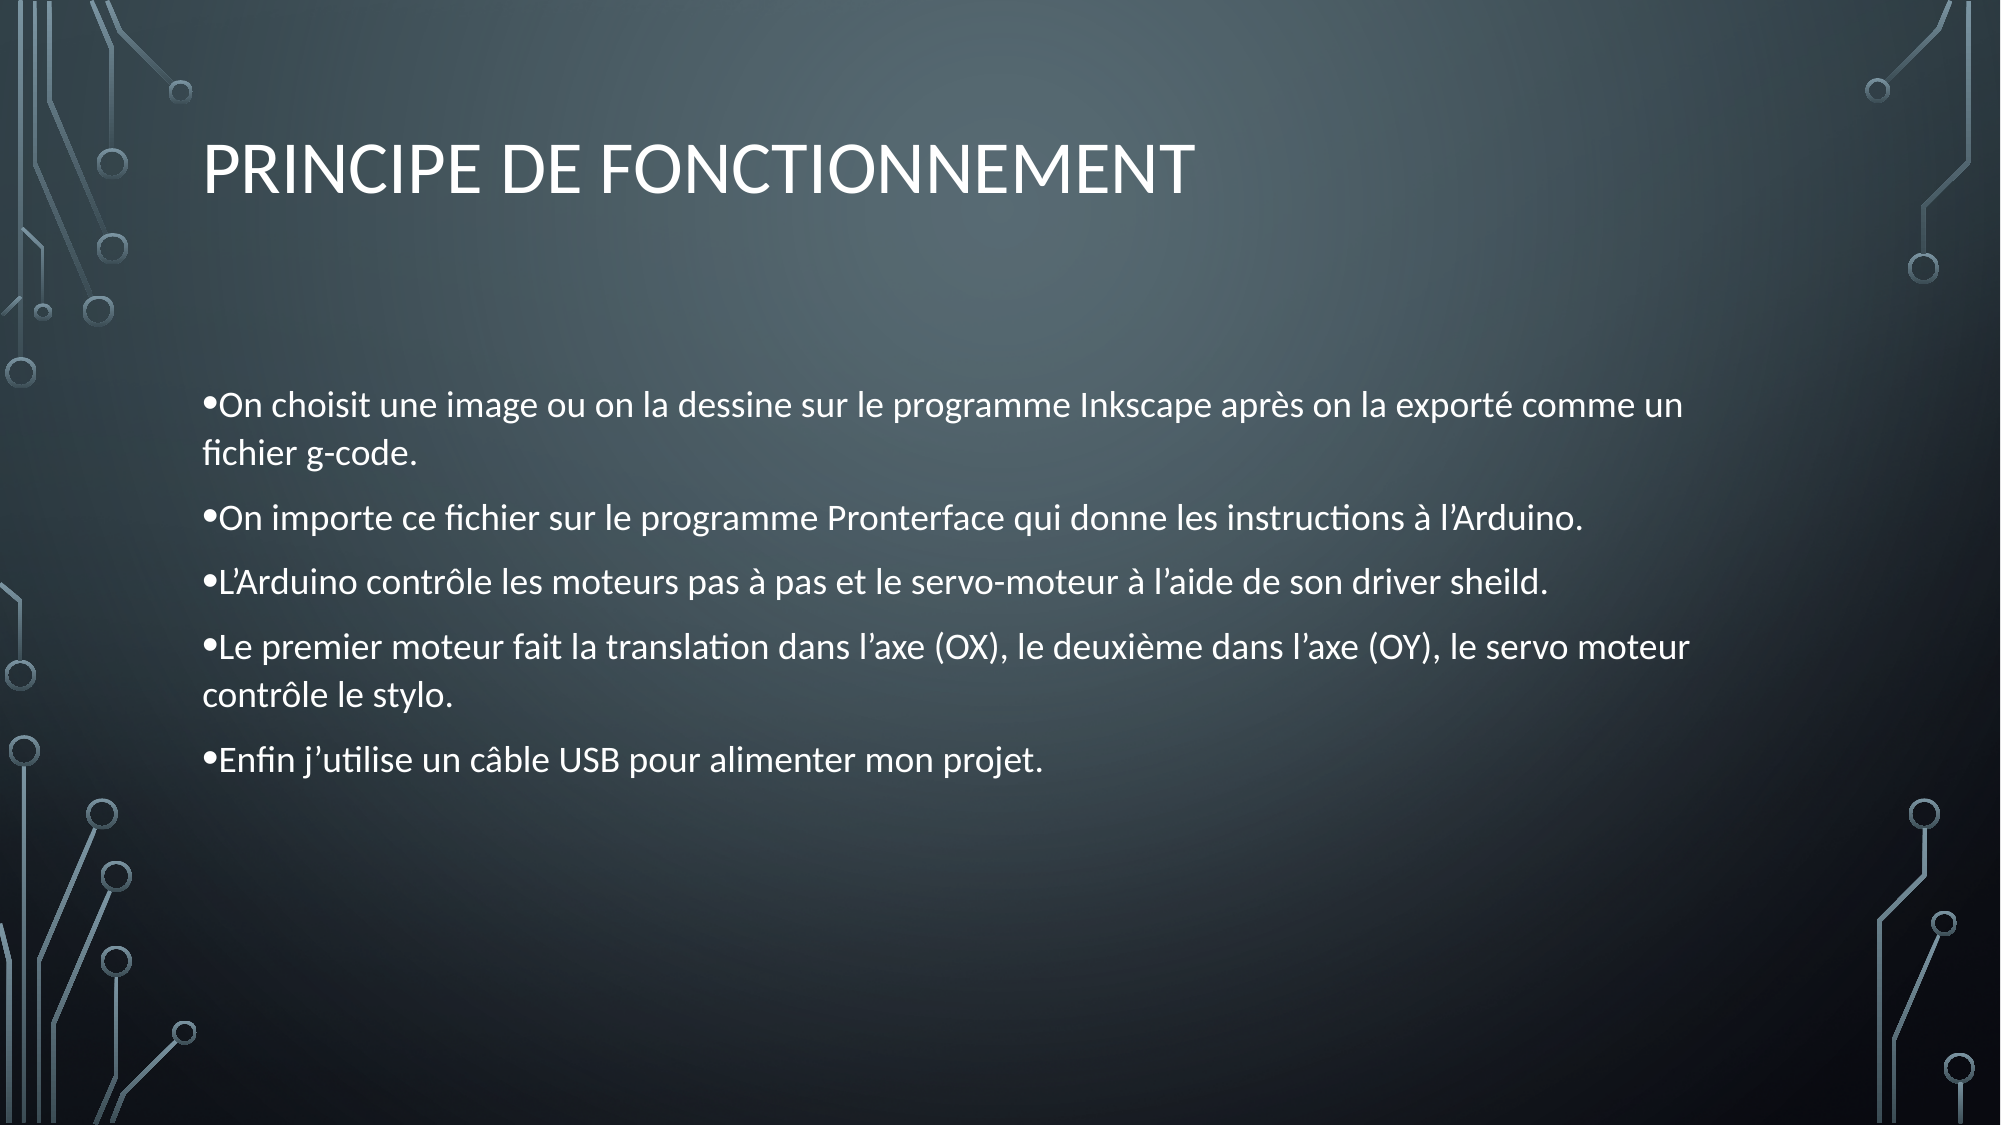

# Principe de fonctionnement
On choisit une image ou on la dessine sur le programme Inkscape après on la exporté comme un fichier g-code.
On importe ce fichier sur le programme Pronterface qui donne les instructions à l’Arduino.
L’Arduino contrôle les moteurs pas à pas et le servo-moteur à l’aide de son driver sheild.
Le premier moteur fait la translation dans l’axe (OX), le deuxième dans l’axe (OY), le servo moteur contrôle le stylo.
Enfin j’utilise un câble USB pour alimenter mon projet.